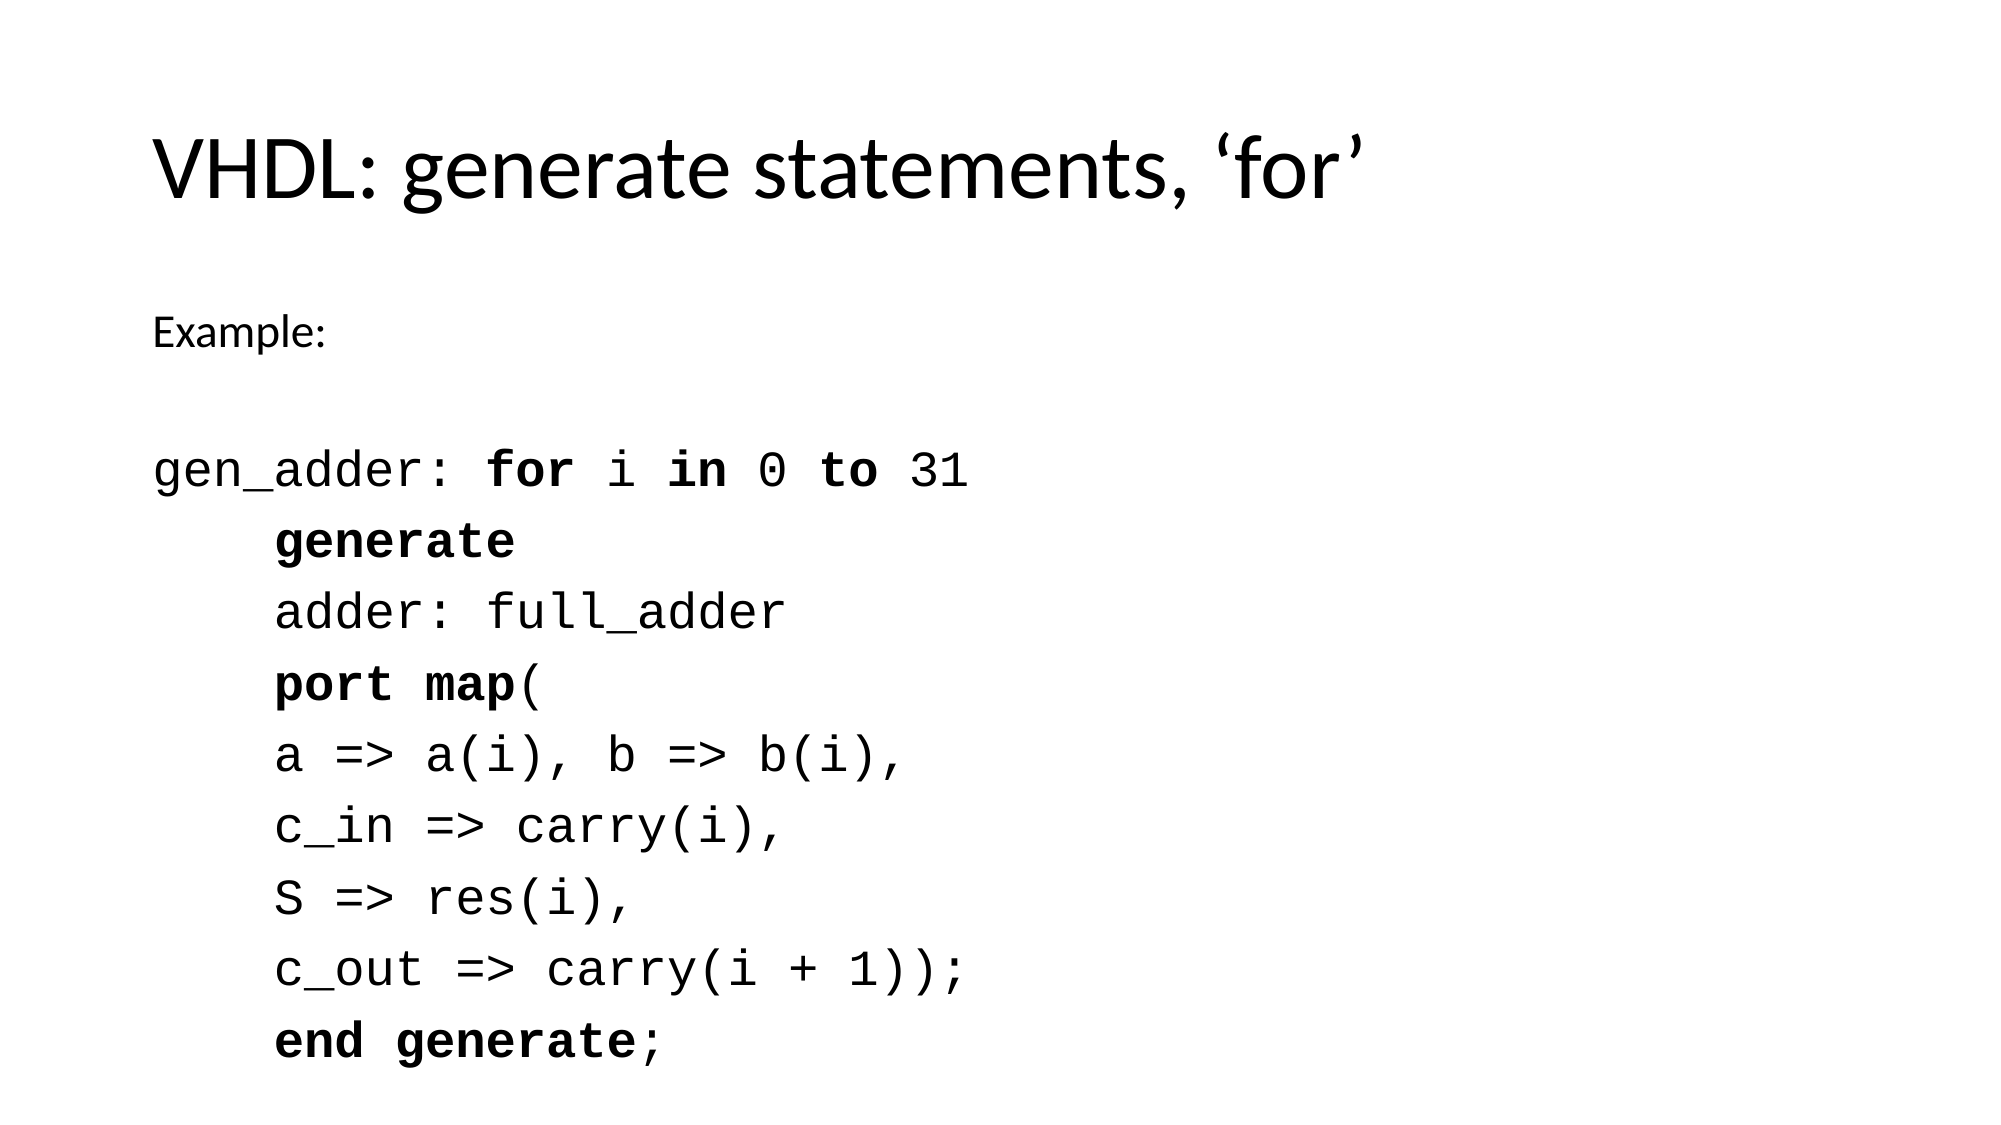

# VHDL: generate statements, ‘for’
Example:

gen_adder: for i in 0 to 31
	generate
		adder: full_adder
			port map(
				a => a(i), b => b(i),
				c_in => carry(i),
				S => res(i),
				c_out => carry(i + 1));
	end generate;